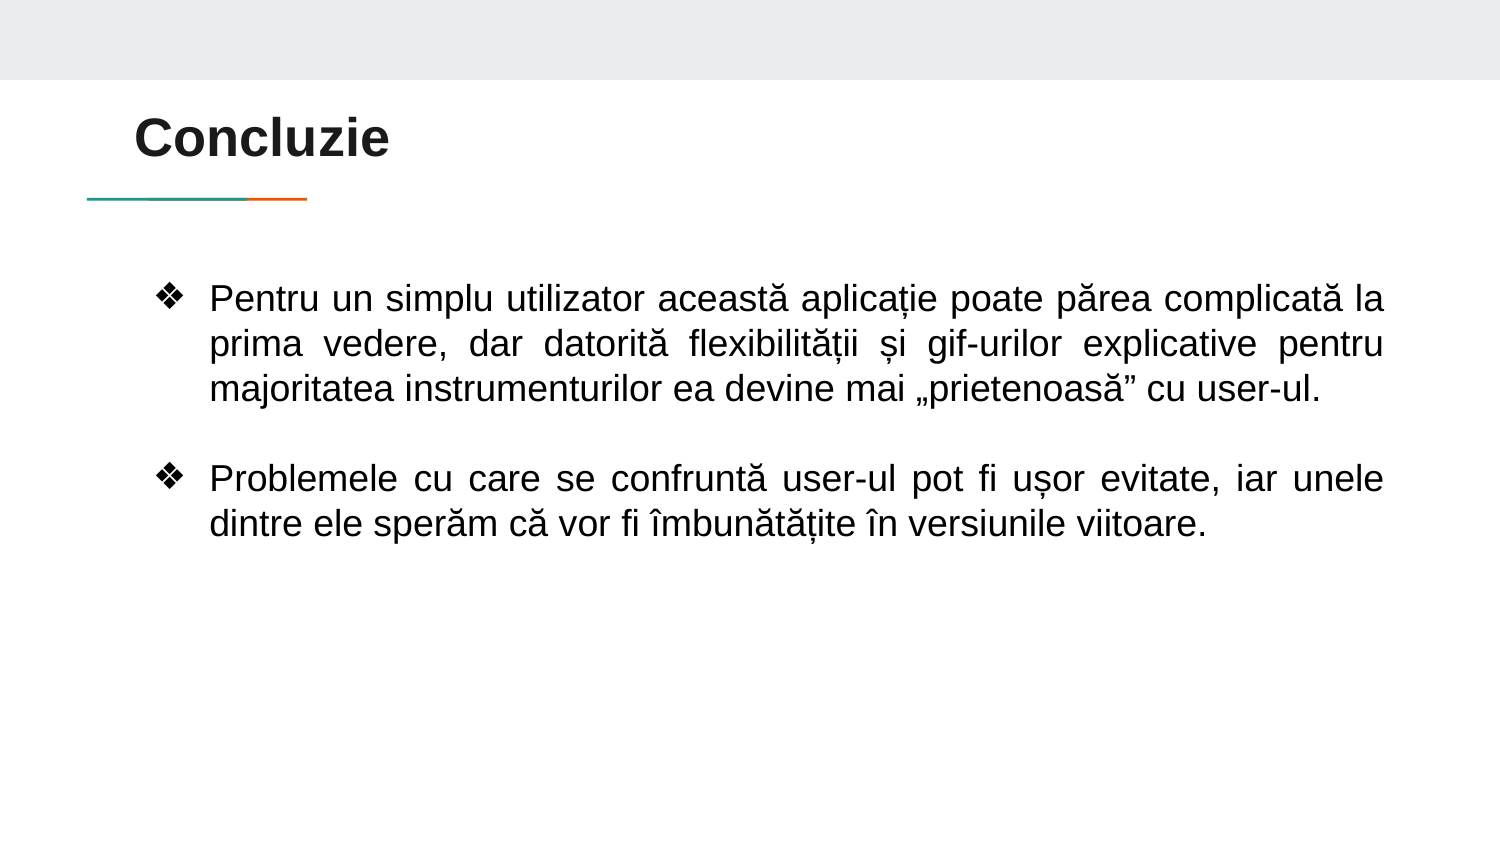

# Concluzie
Pentru un simplu utilizator această aplicație poate părea complicată la prima vedere, dar datorită flexibilității și gif-urilor explicative pentru majoritatea instrumenturilor ea devine mai „prietenoasă” cu user-ul.

Problemele cu care se confruntă user-ul pot fi ușor evitate, iar unele dintre ele sperăm că vor fi îmbunătățite în versiunile viitoare.